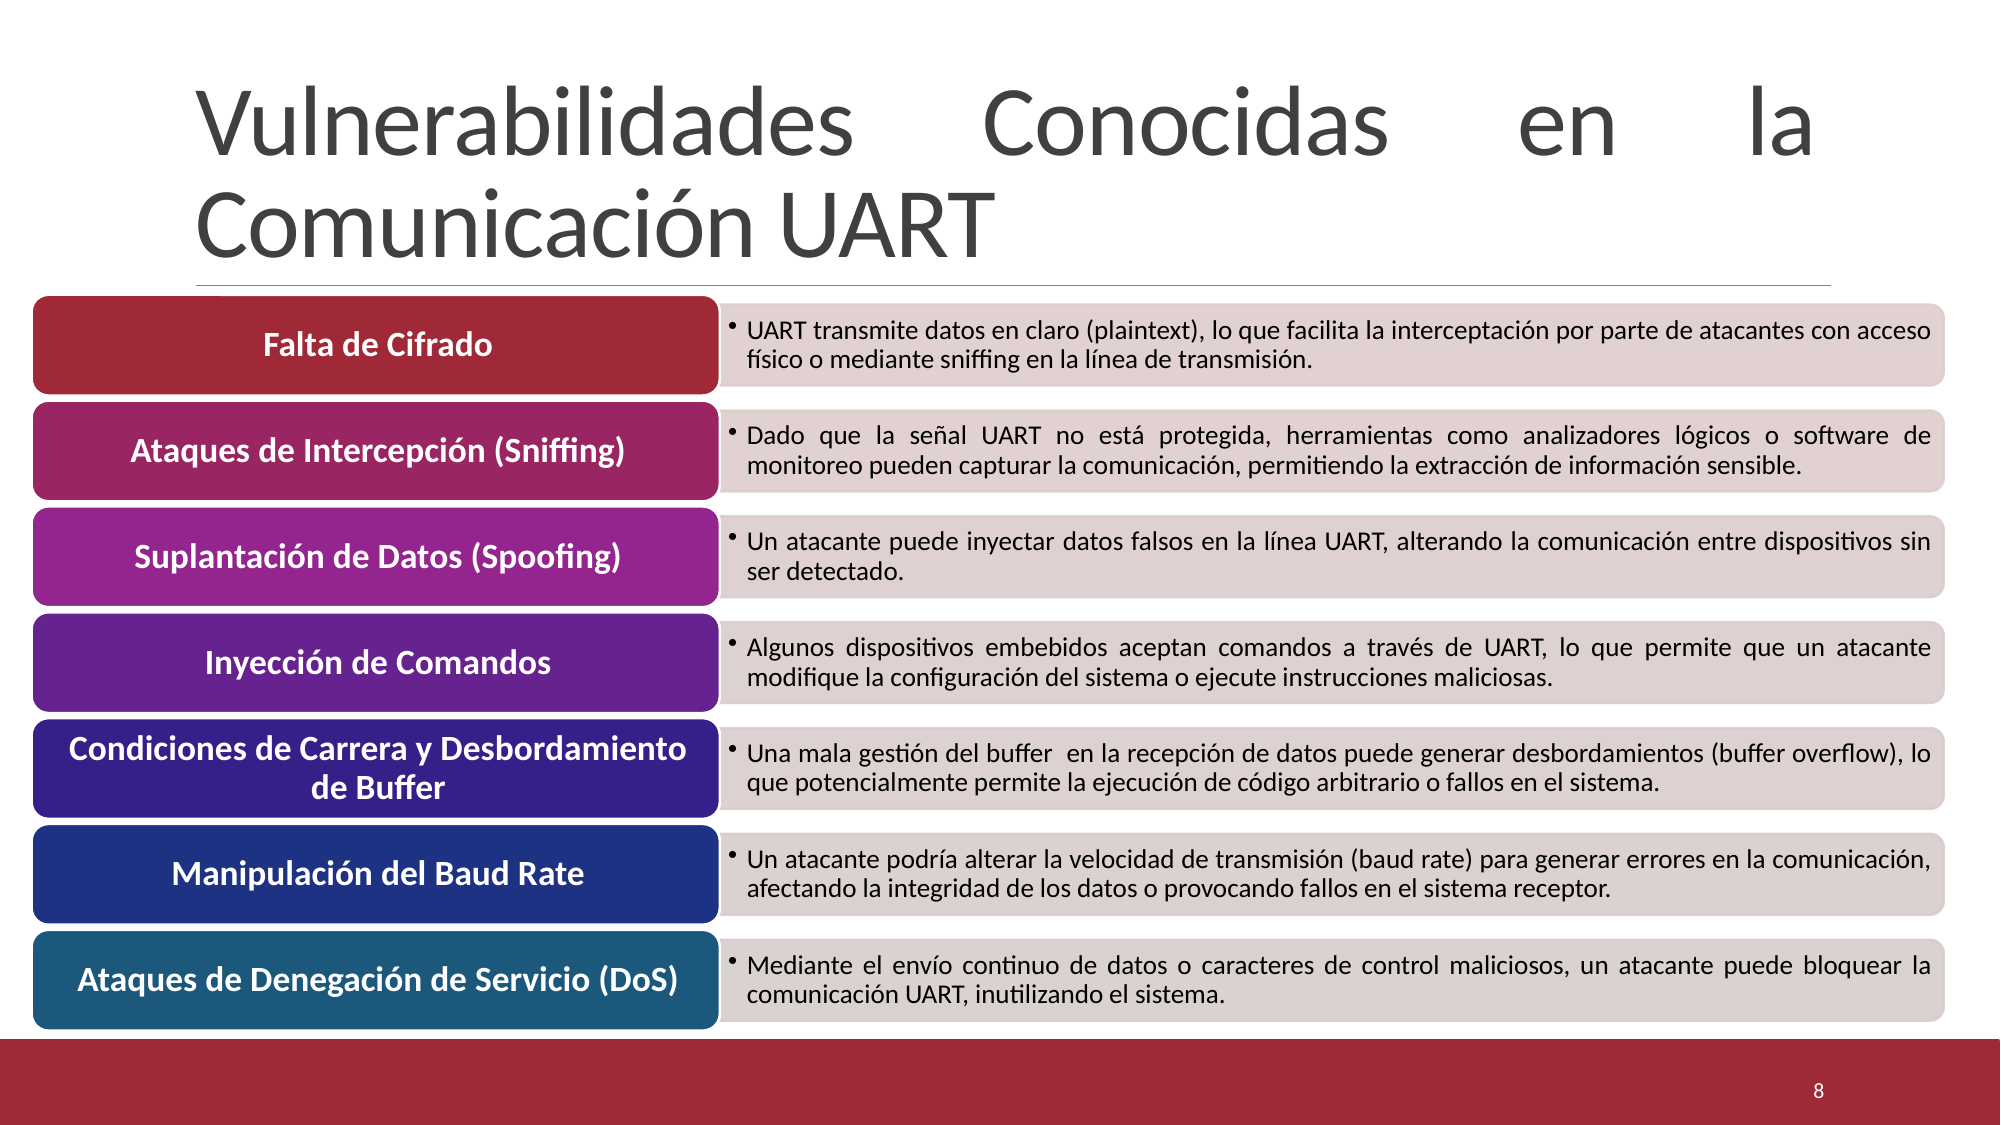

Vulnerabilidades Conocidas en la Comunicación UART
UART transmite datos en claro (plaintext), lo que facilita la interceptación por parte de atacantes con acceso físico o mediante sniffing en la línea de transmisión.
Falta de Cifrado
Dado que la señal UART no está protegida, herramientas como analizadores lógicos o software de monitoreo pueden capturar la comunicación, permitiendo la extracción de información sensible.
Ataques de Intercepción (Sniffing)
Un atacante puede inyectar datos falsos en la línea UART, alterando la comunicación entre dispositivos sin ser detectado.
Suplantación de Datos (Spoofing)
Algunos dispositivos embebidos aceptan comandos a través de UART, lo que permite que un atacante modifique la configuración del sistema o ejecute instrucciones maliciosas.
Inyección de Comandos
Una mala gestión del buffer  en la recepción de datos puede generar desbordamientos (buffer overflow), lo que potencialmente permite la ejecución de código arbitrario o fallos en el sistema.
Condiciones de Carrera y Desbordamiento de Buffer
Un atacante podría alterar la velocidad de transmisión (baud rate) para generar errores en la comunicación, afectando la integridad de los datos o provocando fallos en el sistema receptor.
Manipulación del Baud Rate
Mediante el envío continuo de datos o caracteres de control maliciosos, un atacante puede bloquear la comunicación UART, inutilizando el sistema.
Ataques de Denegación de Servicio (DoS)

8